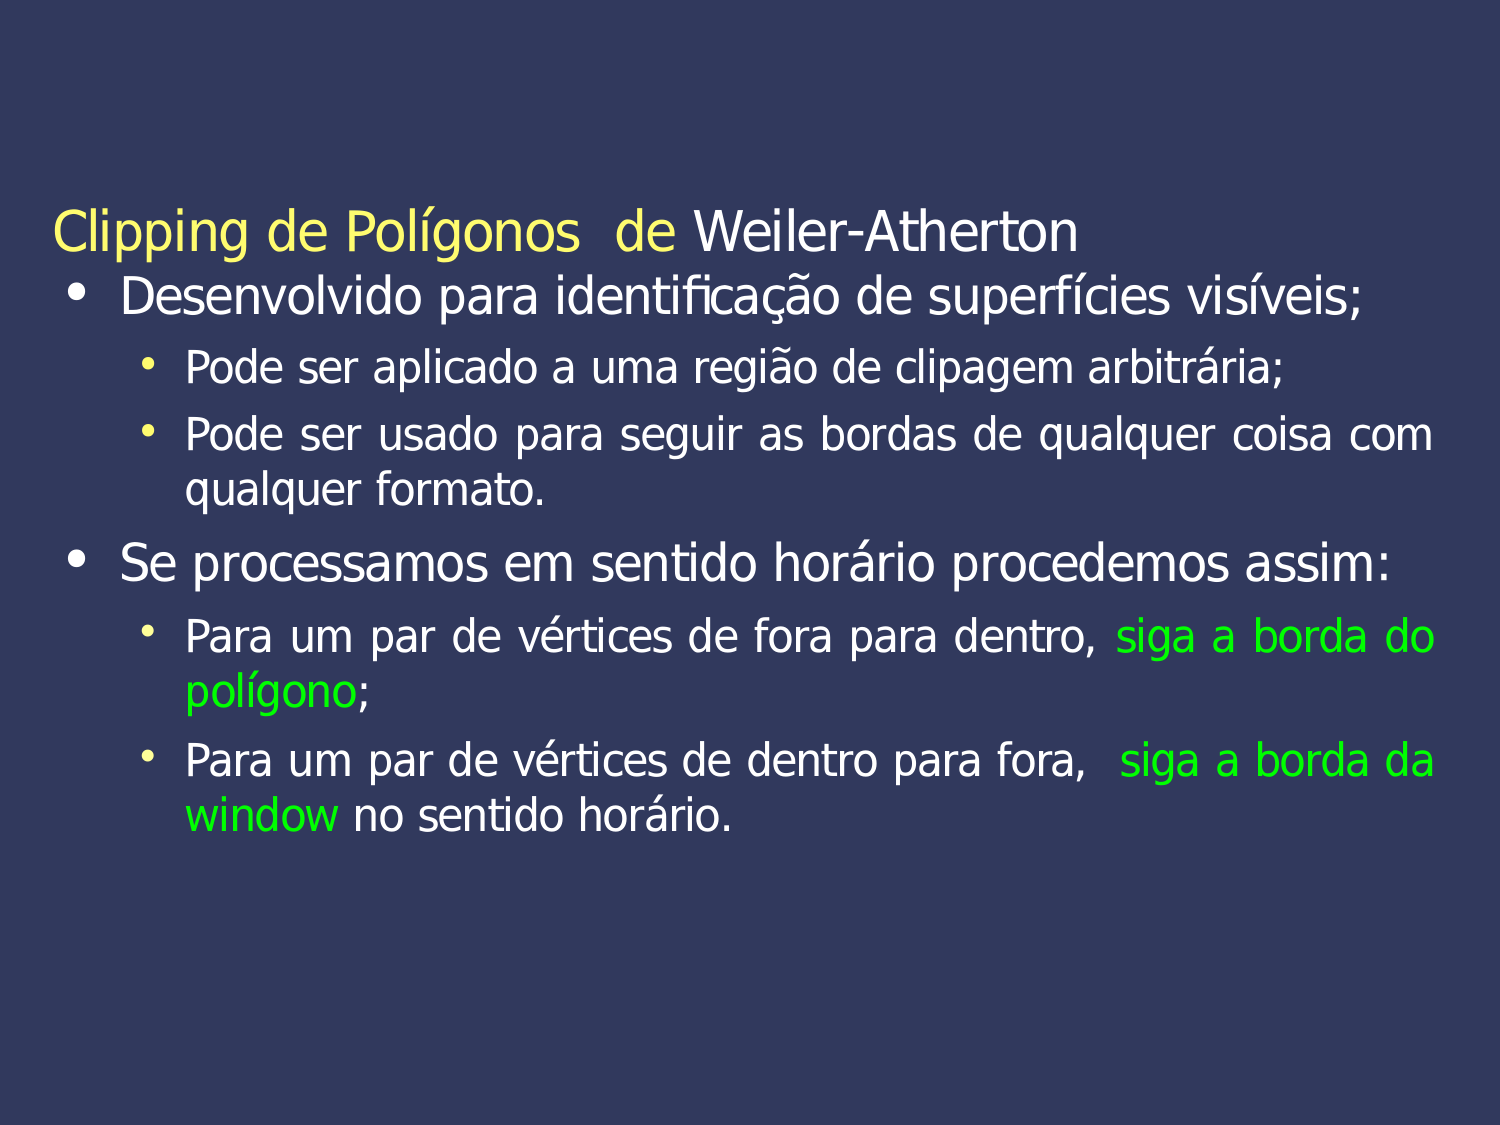

Clipping de Polígonos  de Weiler-Atherton

Desenvolvido para identificação de superfícies visíveis;
Pode ser aplicado a uma região de clipagem arbitrária;
Pode ser usado para seguir as bordas de qualquer coisa com qualquer formato.
Se processamos em sentido horário procedemos assim:
Para um par de vértices de fora para dentro, siga a borda do polígono;
Para um par de vértices de dentro para fora,  siga a borda da window no sentido horário.